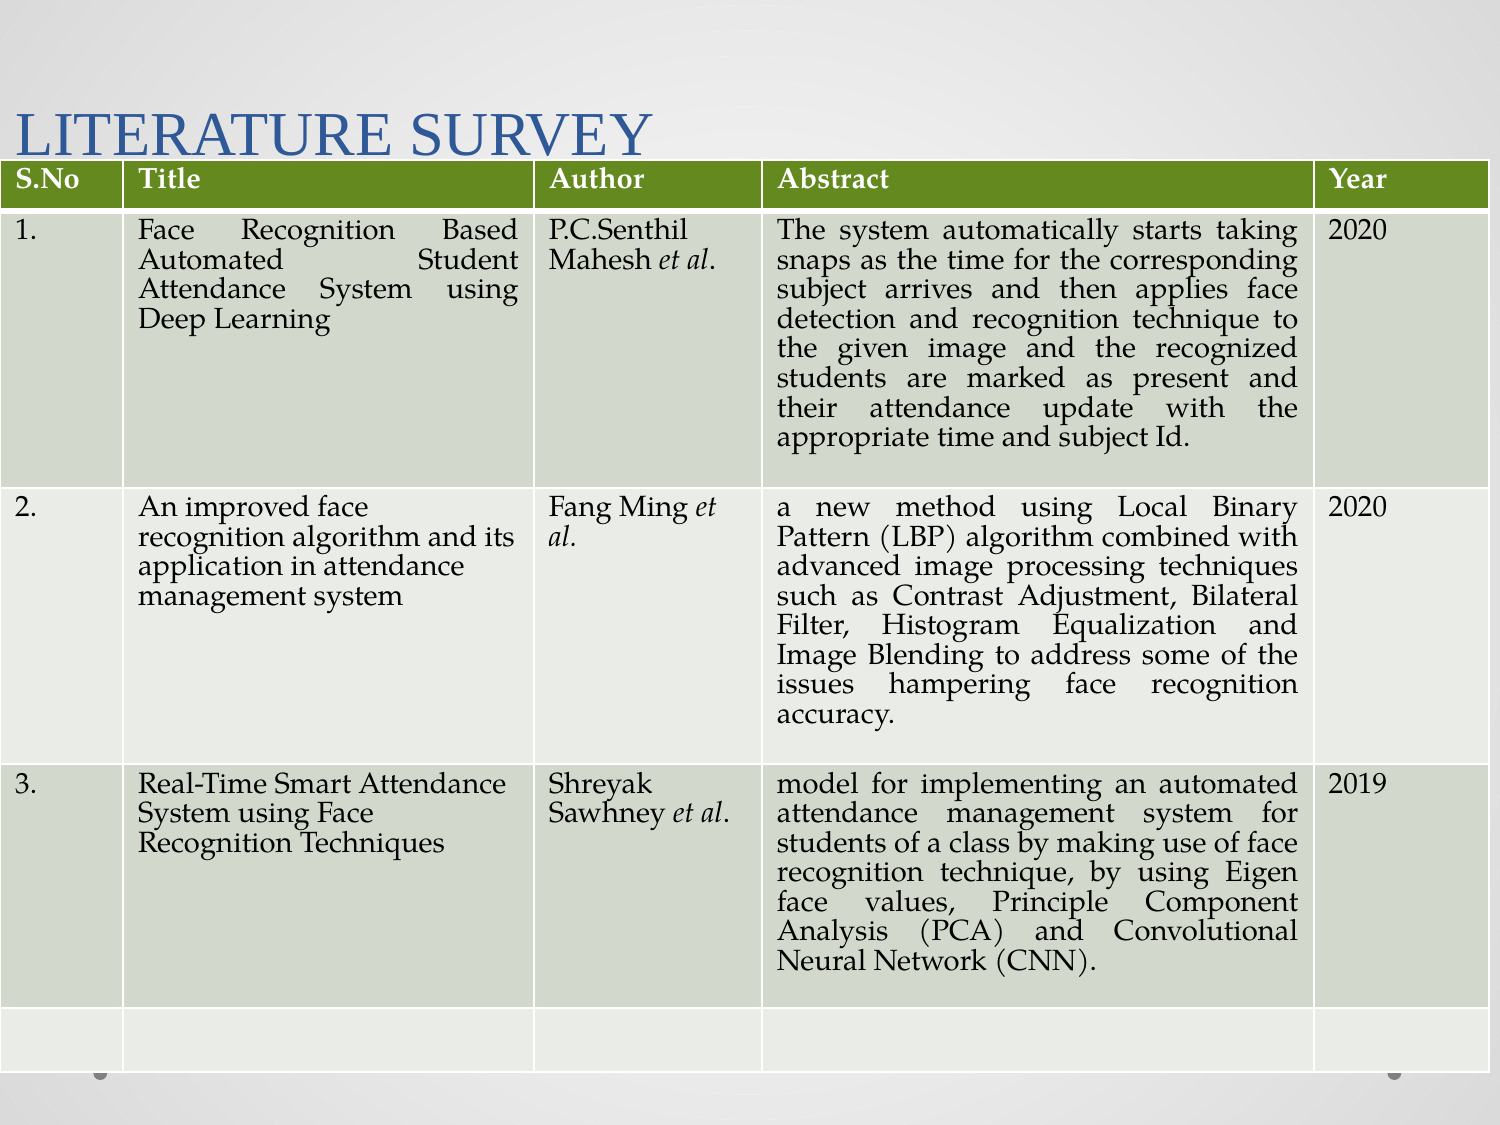

# LITERATURE SURVEY
| S.No | Title | Author | Abstract | Year |
| --- | --- | --- | --- | --- |
| 1. | Face Recognition Based Automated Student Attendance System using Deep Learning | P.C.Senthil Mahesh et al. | The system automatically starts taking snaps as the time for the corresponding subject arrives and then applies face detection and recognition technique to the given image and the recognized students are marked as present and their attendance update with the appropriate time and subject Id. | 2020 |
| 2. | An improved face recognition algorithm and its application in attendance management system | Fang Ming et al. | a new method using Local Binary Pattern (LBP) algorithm combined with advanced image processing techniques such as Contrast Adjustment, Bilateral Filter, Histogram Equalization and Image Blending to address some of the issues hampering face recognition accuracy. | 2020 |
| 3. | Real-Time Smart Attendance System using Face Recognition Techniques | Shreyak Sawhney et al. | model for implementing an automated attendance management system for students of a class by making use of face recognition technique, by using Eigen face values, Principle Component Analysis (PCA) and Convolutional Neural Network (CNN). | 2019 |
|  |  |  |  |  |